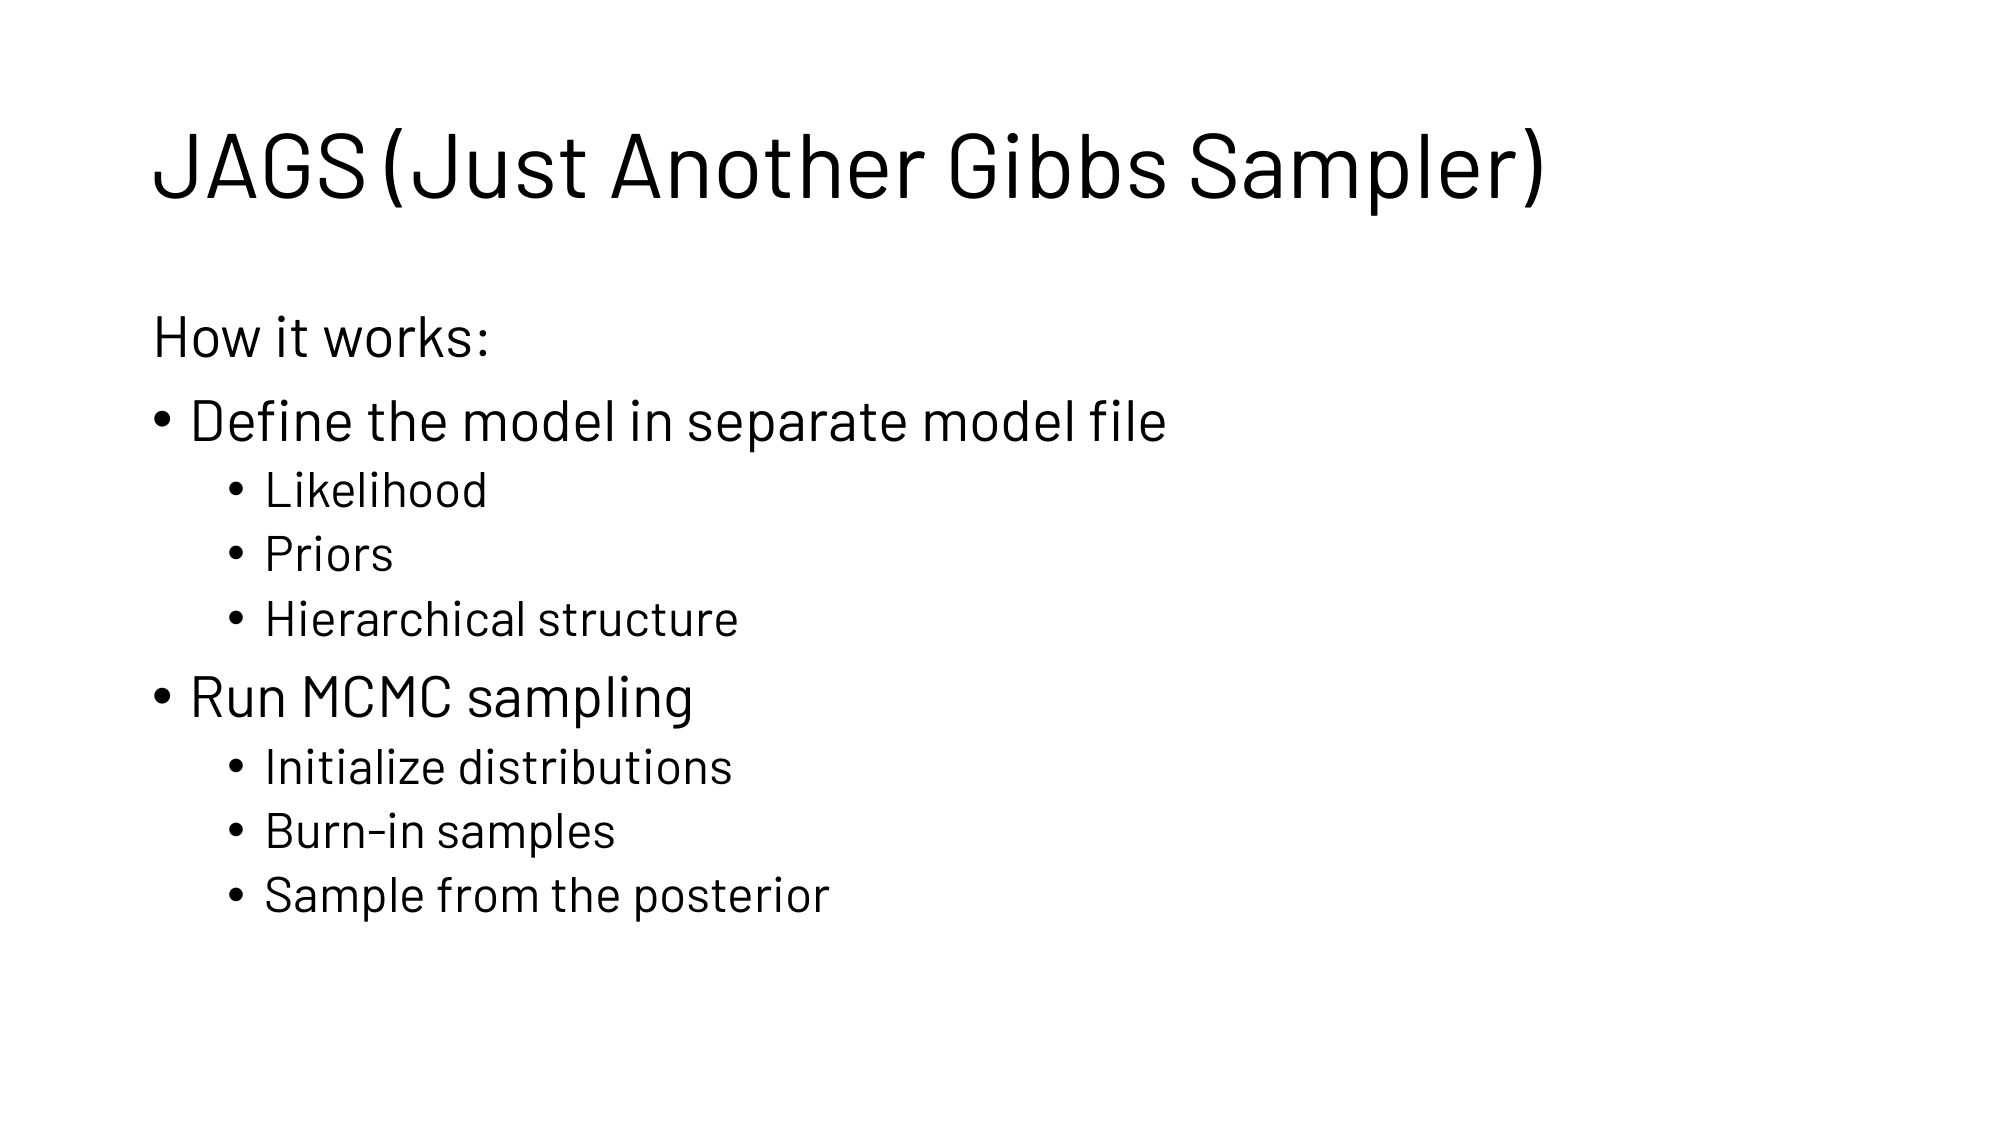

# JAGS (Just Another Gibbs Sampler)
How it works:
Define the model in separate model file
Likelihood
Priors
Hierarchical structure
Run MCMC sampling
Initialize distributions
Burn-in samples
Sample from the posterior